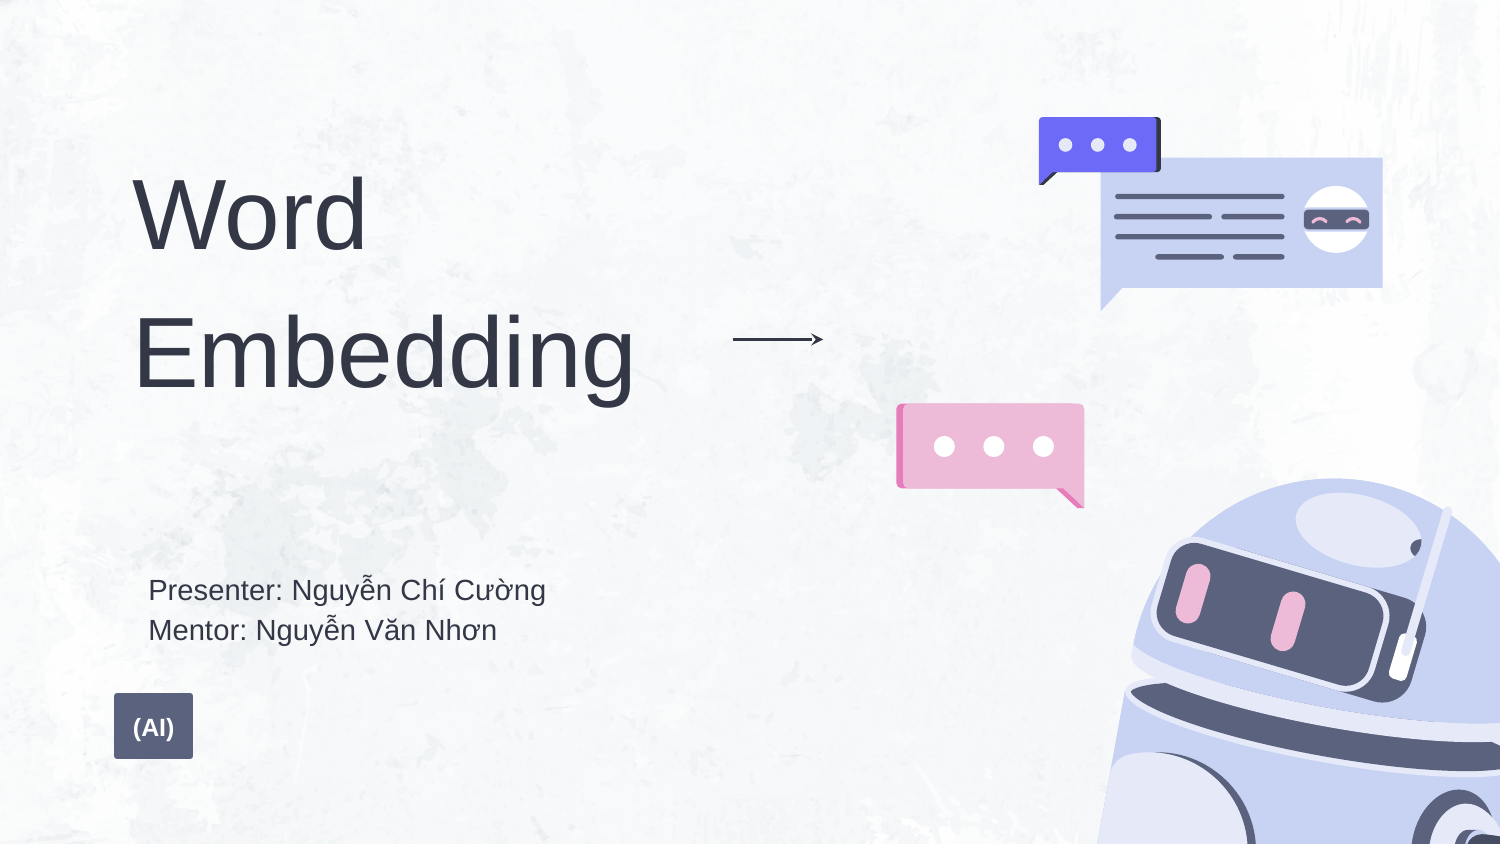

# Word Embedding

Presenter: Nguyễn Chí Cường
Mentor: Nguyễn Văn Nhơn
(AI)